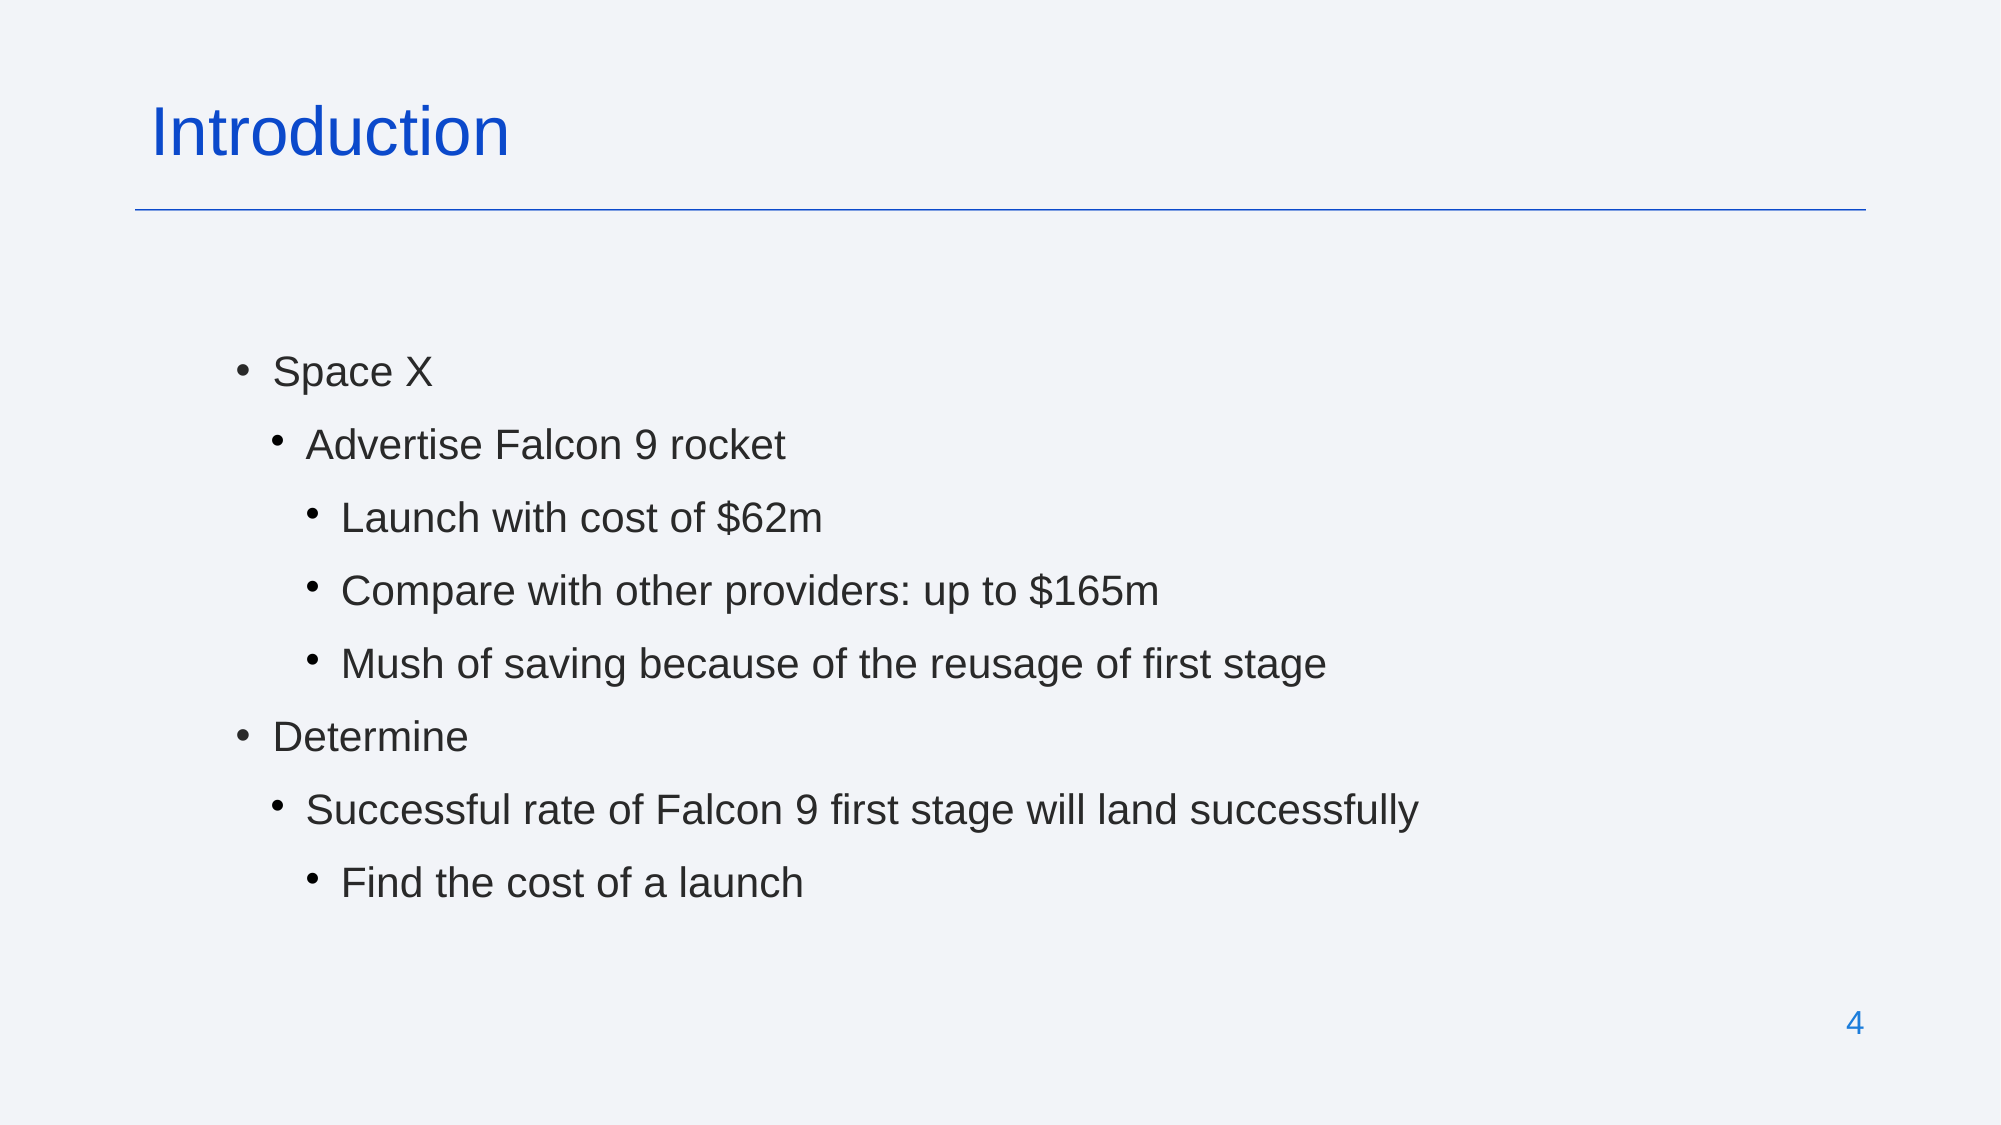

Introduction
Space X
Advertise Falcon 9 rocket
Launch with cost of $62m
Compare with other providers: up to $165m
Mush of saving because of the reusage of first stage
Determine
Successful rate of Falcon 9 first stage will land successfully
Find the cost of a launch
4